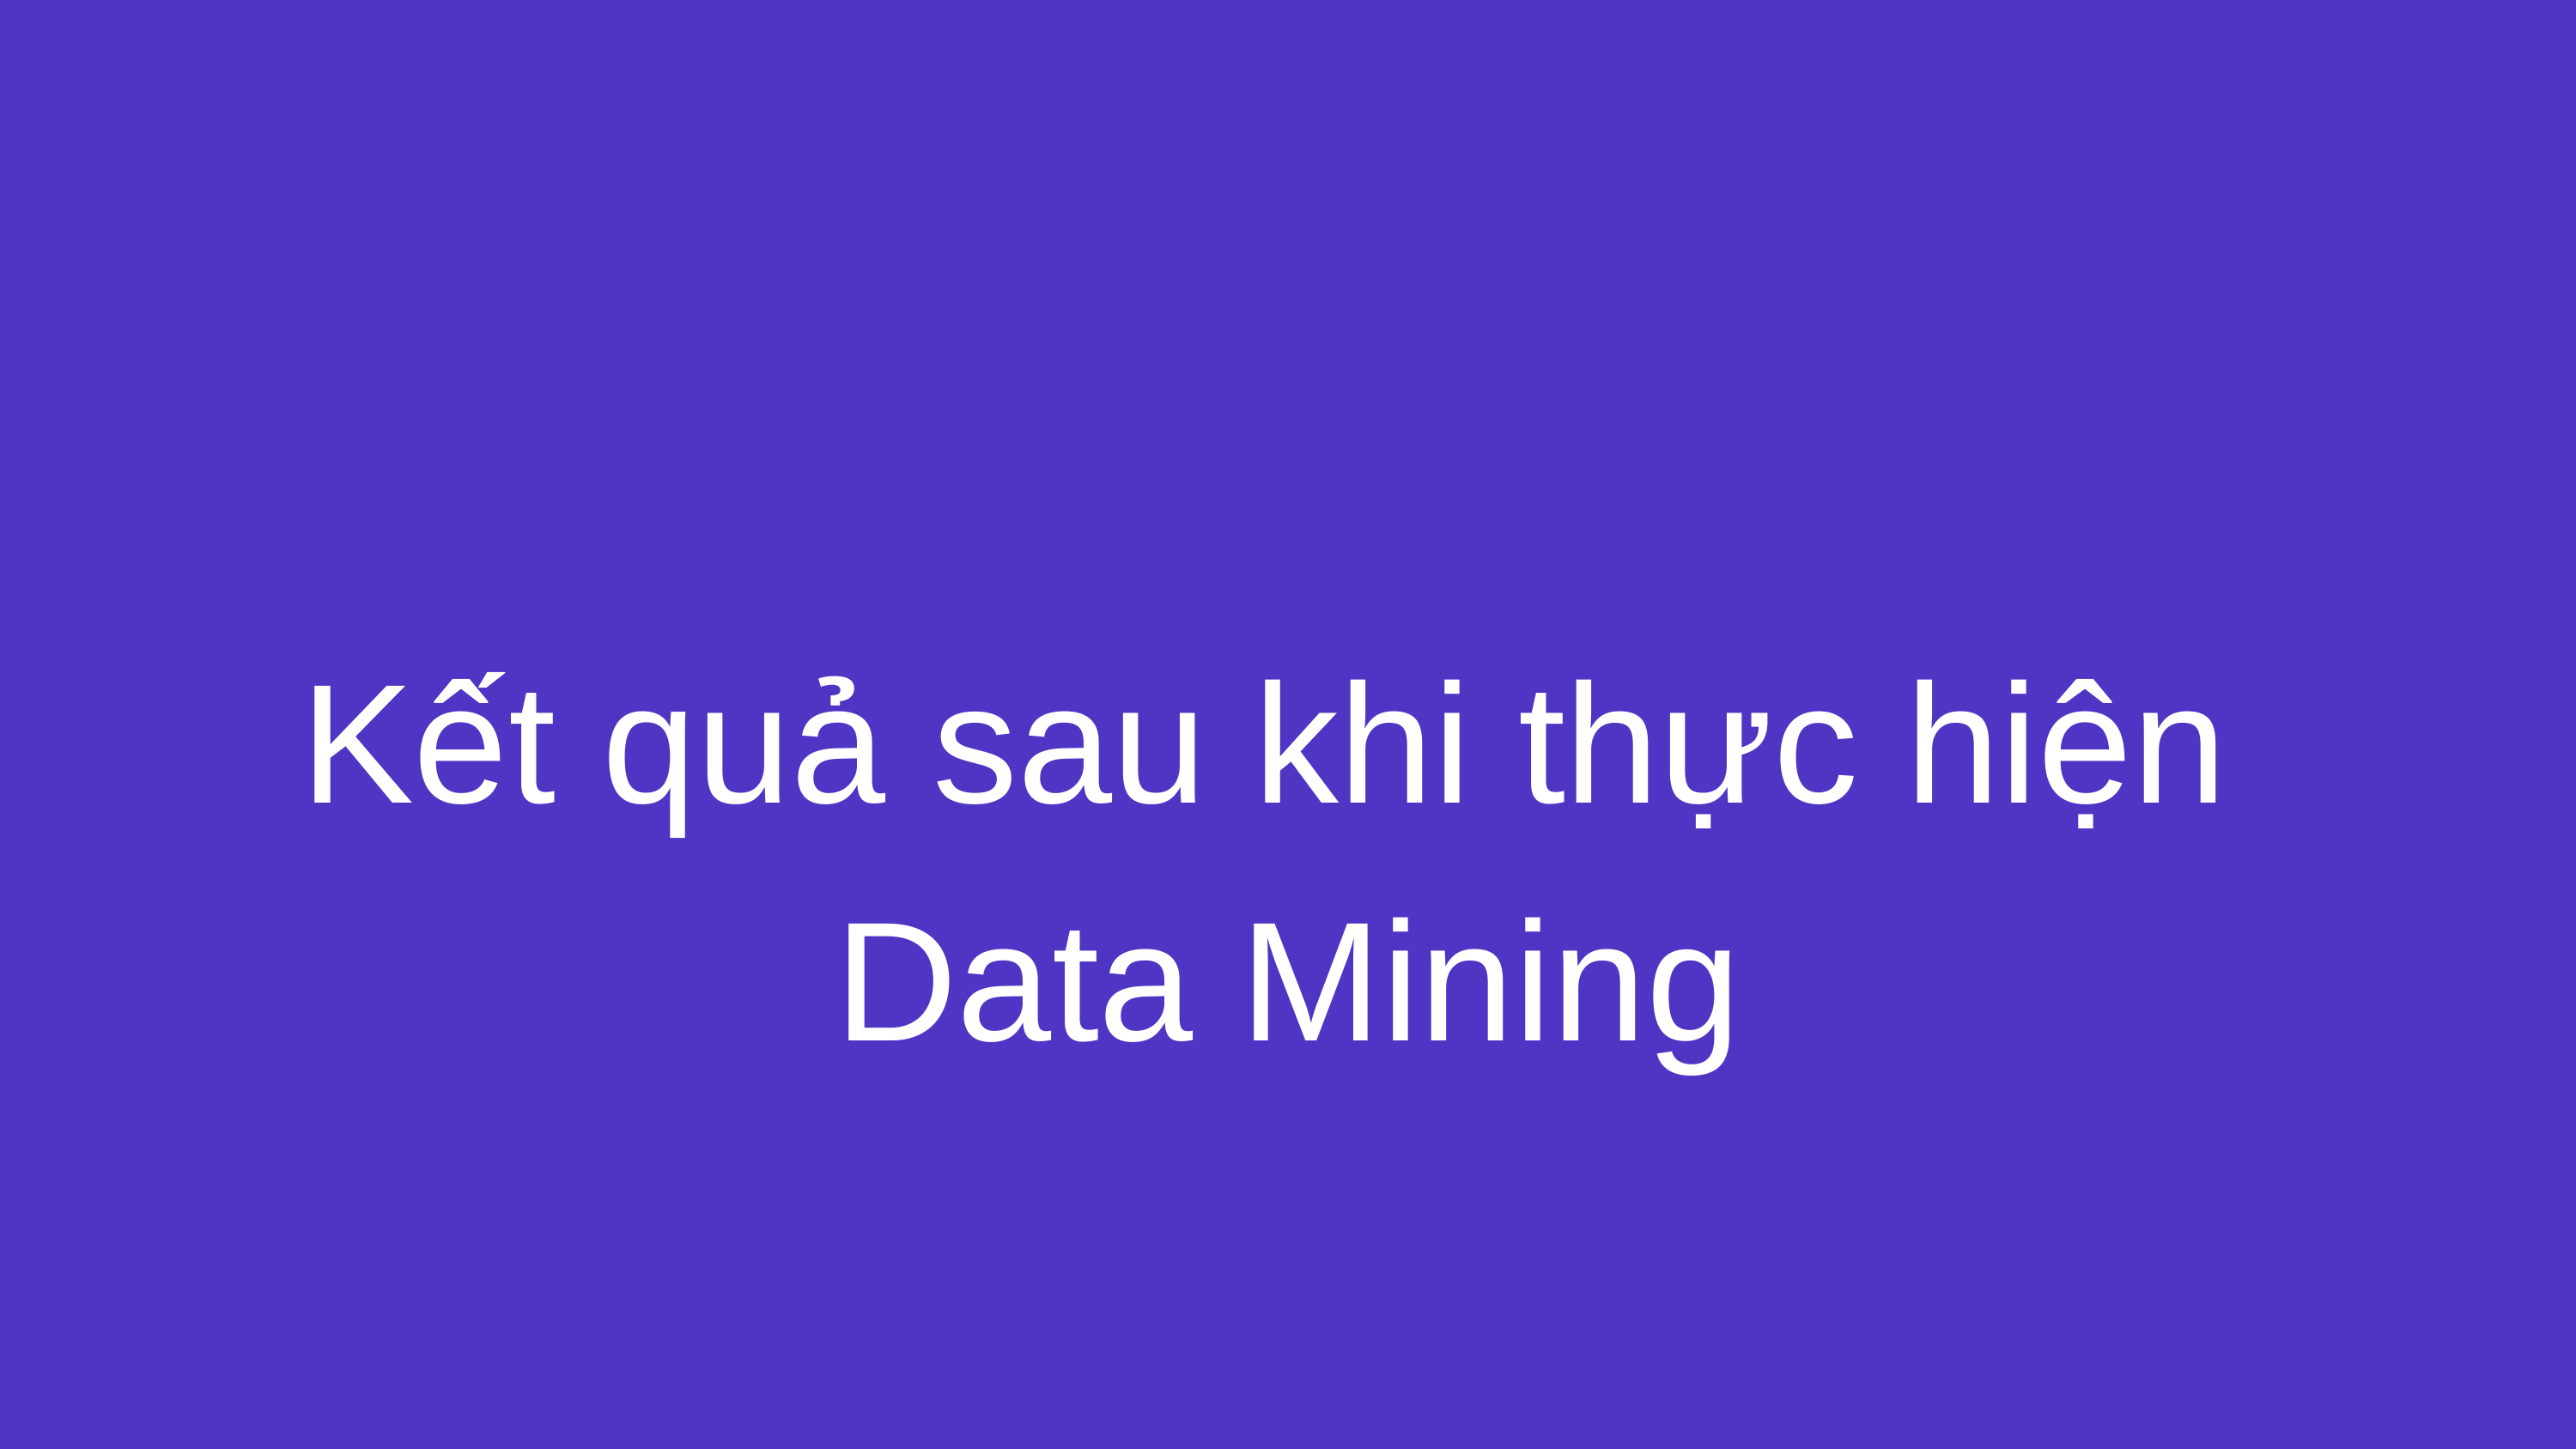

Kết quả sau khi thực hiện
Data Mining